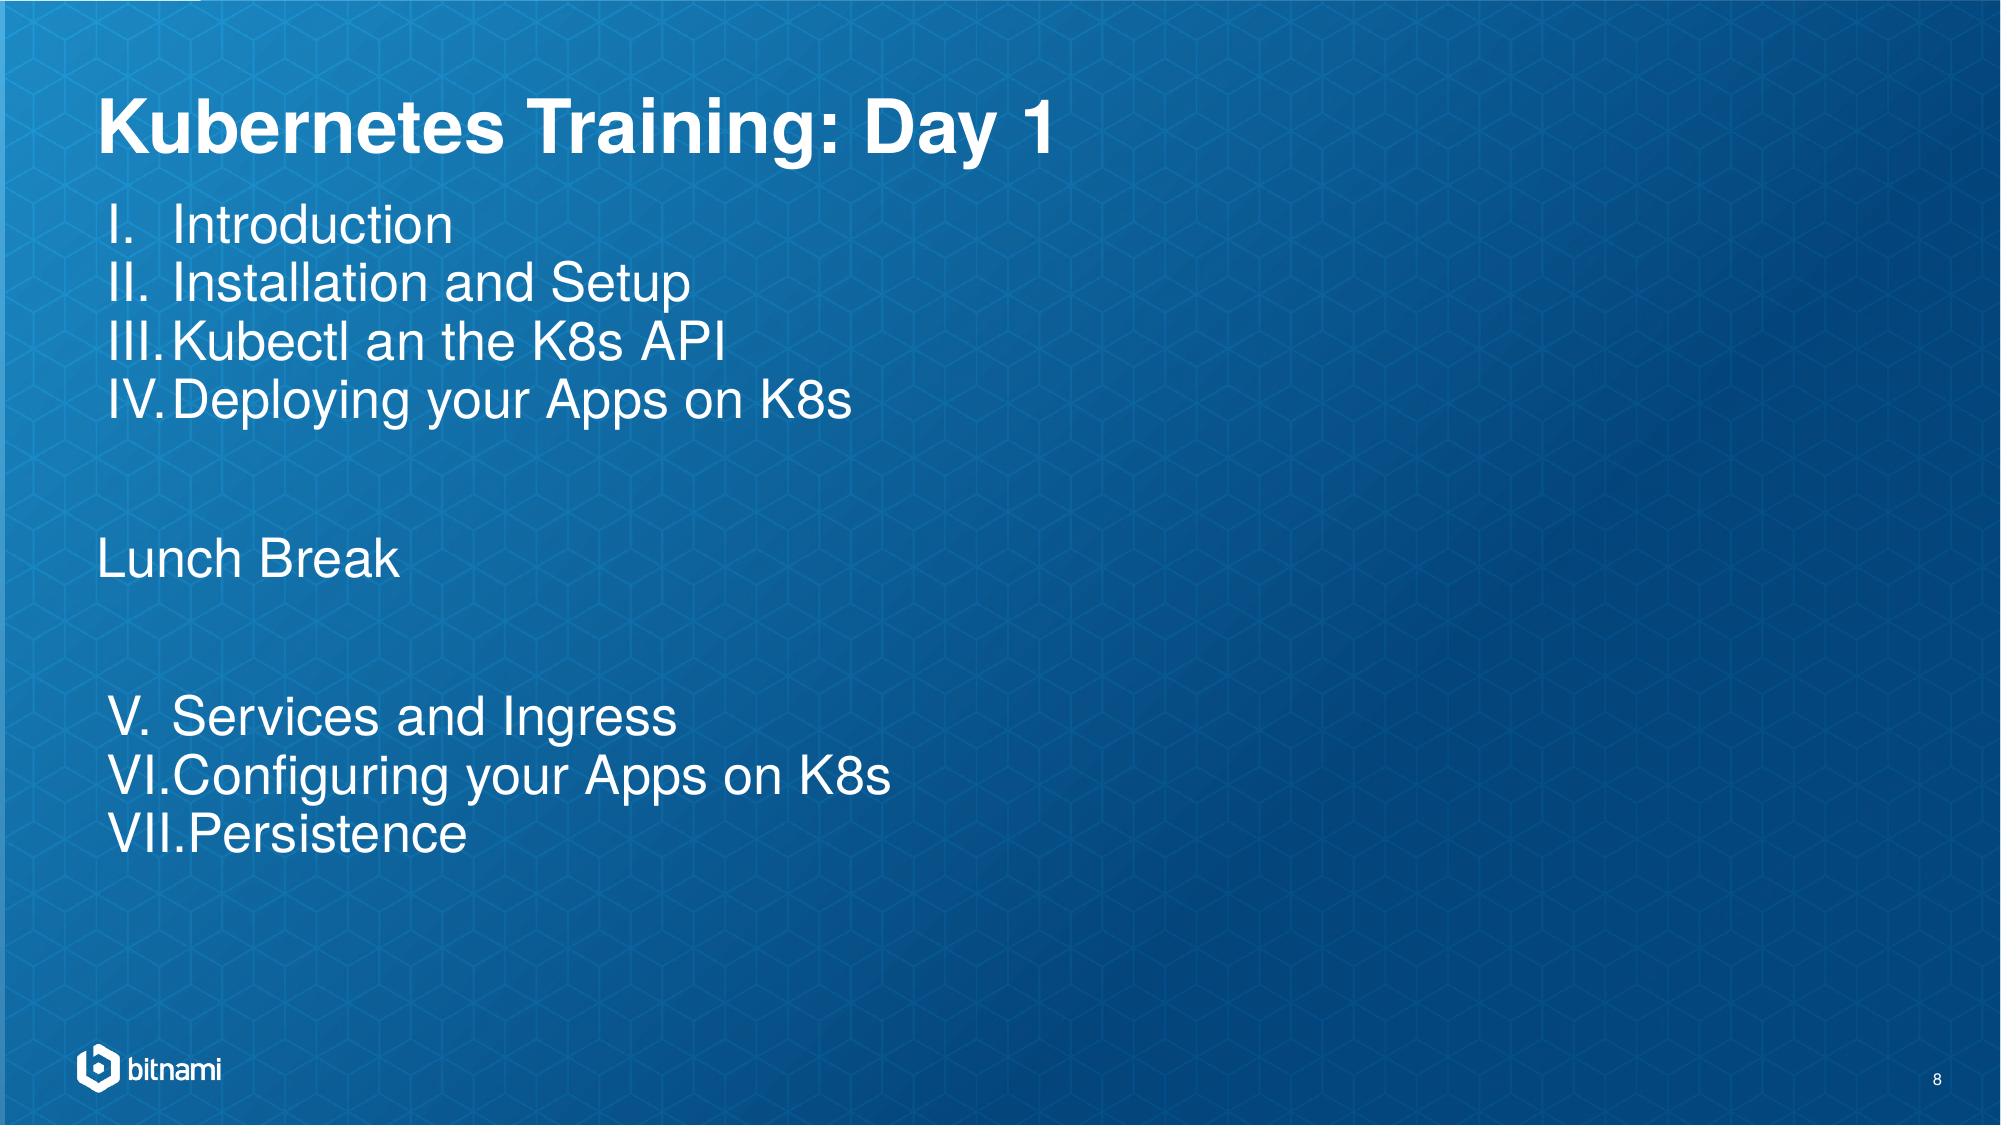

# Kubernetes Training: Day 1
Introduction
Installation and Setup
Kubectl an the K8s API
Deploying your Apps on K8s

Lunch Break

Services and Ingress
Configuring your Apps on K8s
Persistence
8